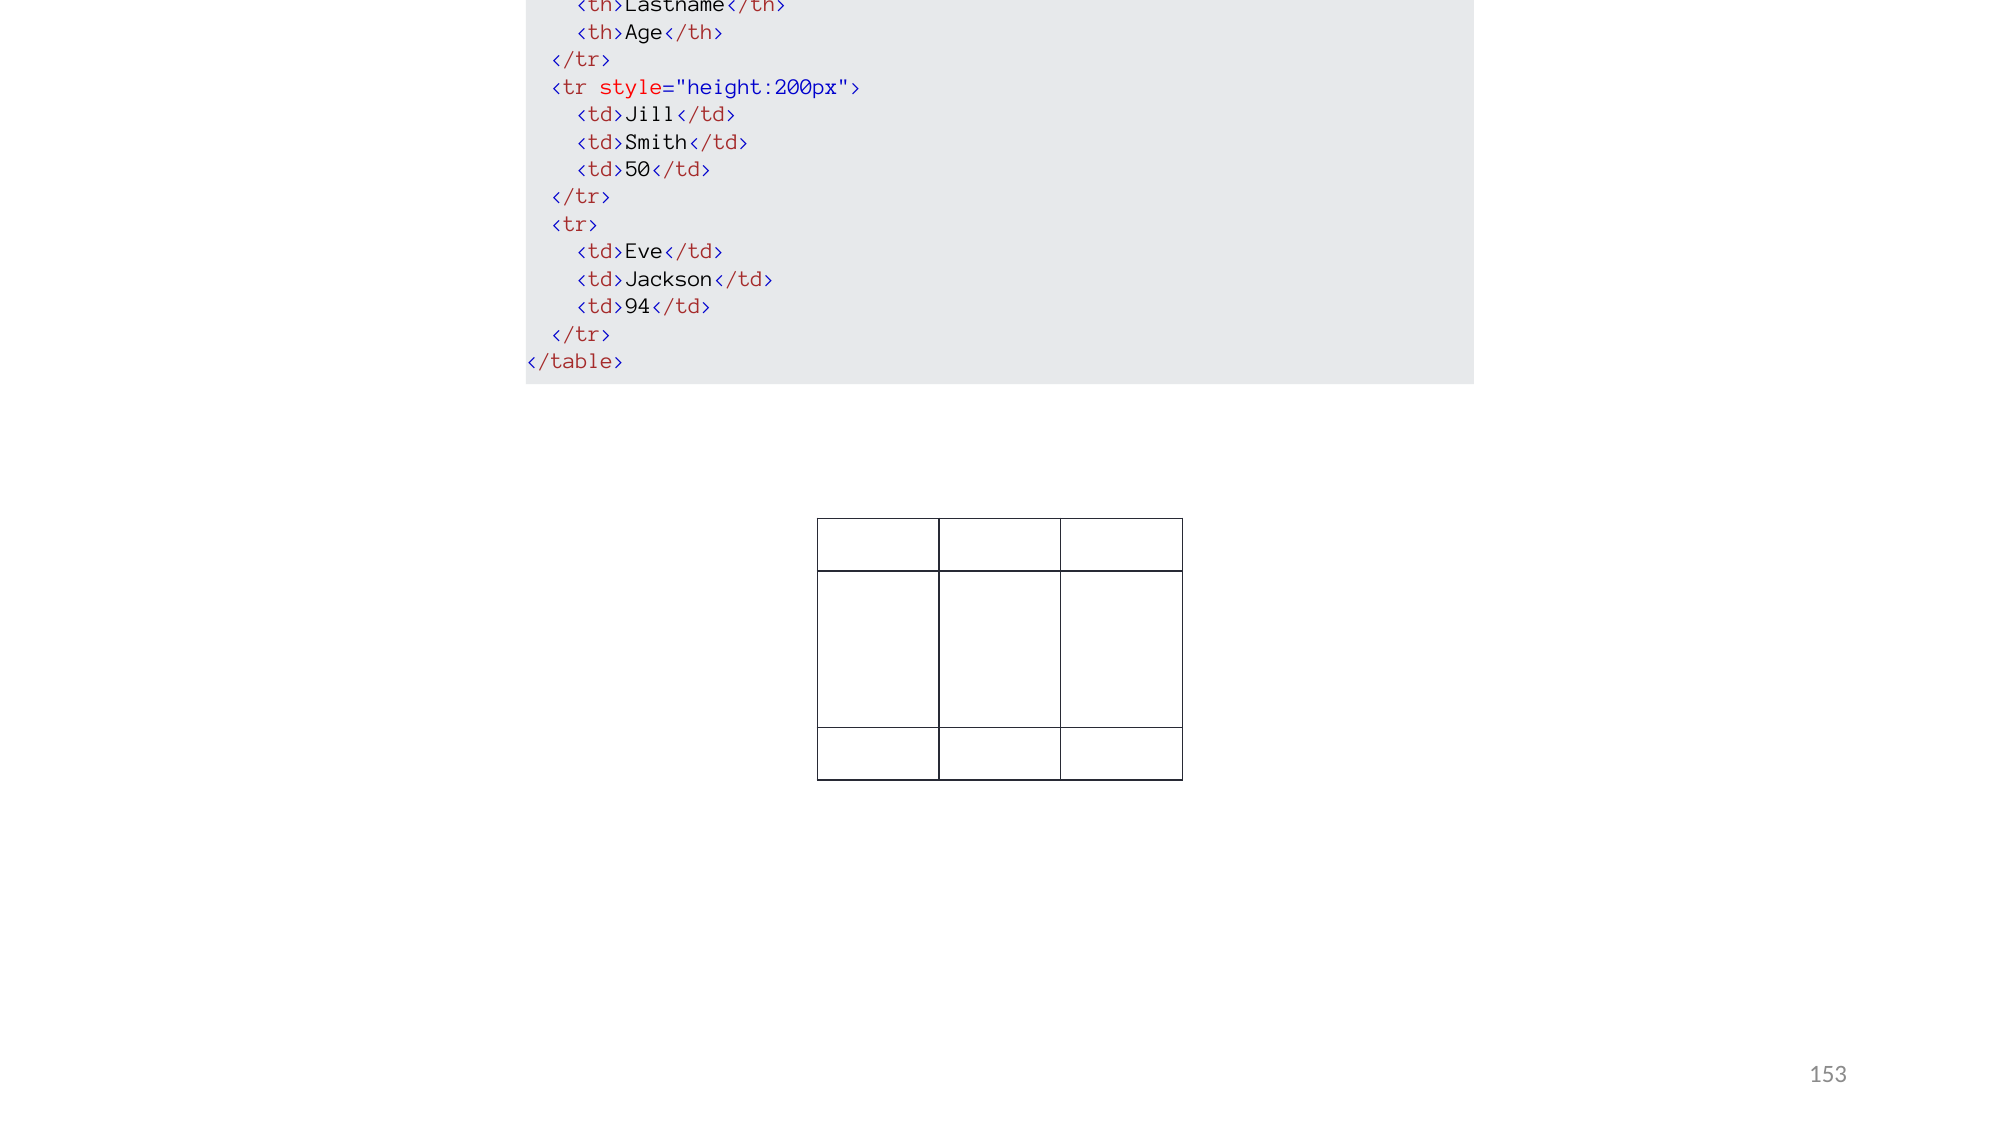

HTML Table Row Height
To set the height of a specific row, add the style attribute on a table row element:

Example
Set the height of the second row to 200 pixels:
<table style="width:100%">
  <tr>
    <th>Firstname</th>
    <th>Lastname</th>
    <th>Age</th>
  </tr>
  <tr style="height:200px">
    <td>Jill</td>
    <td>Smith</td>
    <td>50</td>
  </tr>
  <tr>
    <td>Eve</td>
    <td>Jackson</td>
    <td>94</td>
  </tr>
</table>
#
|  |  |  |
| --- | --- | --- |
|  |  |  |
|  |  |  |

153